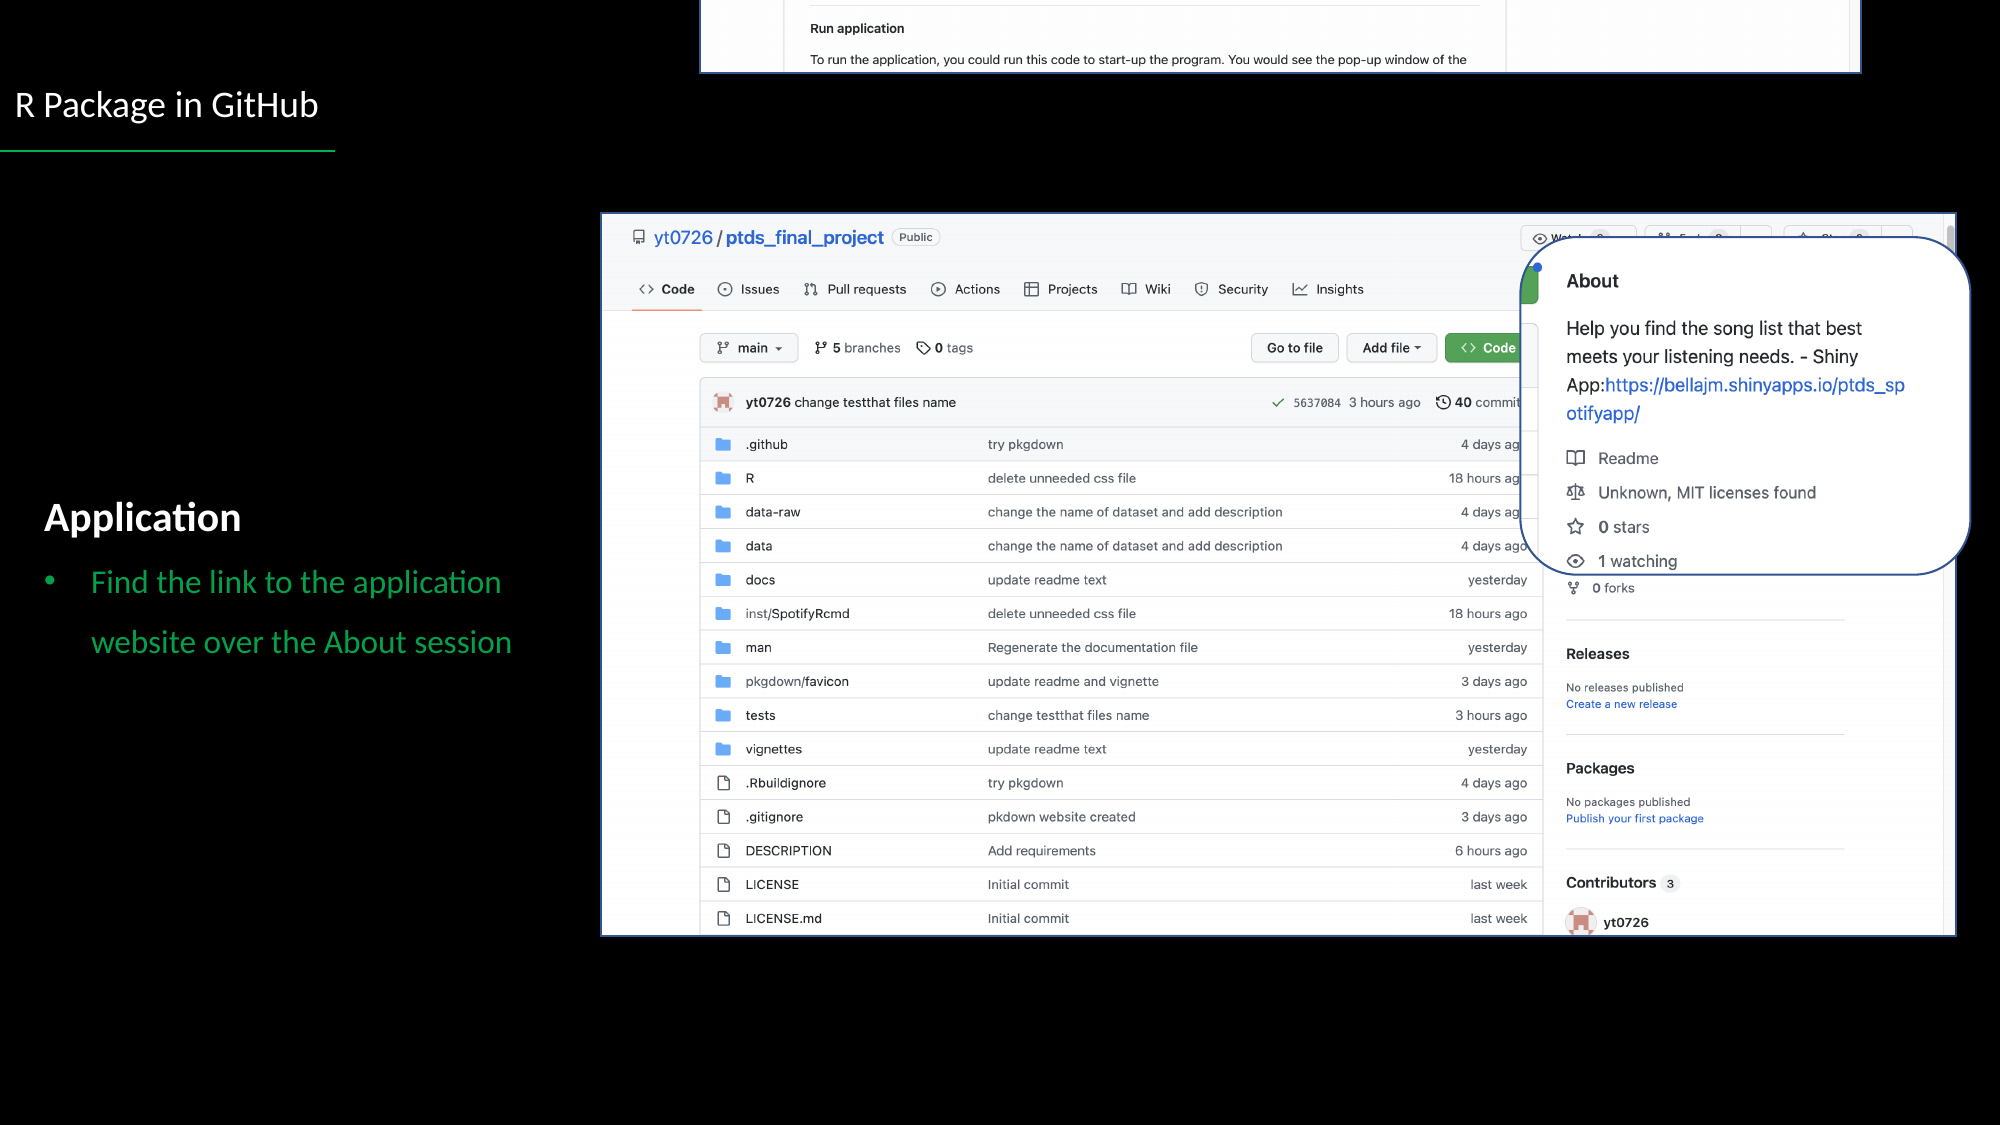

R Package in GitHub

Application
Find the link to the application website over the About session